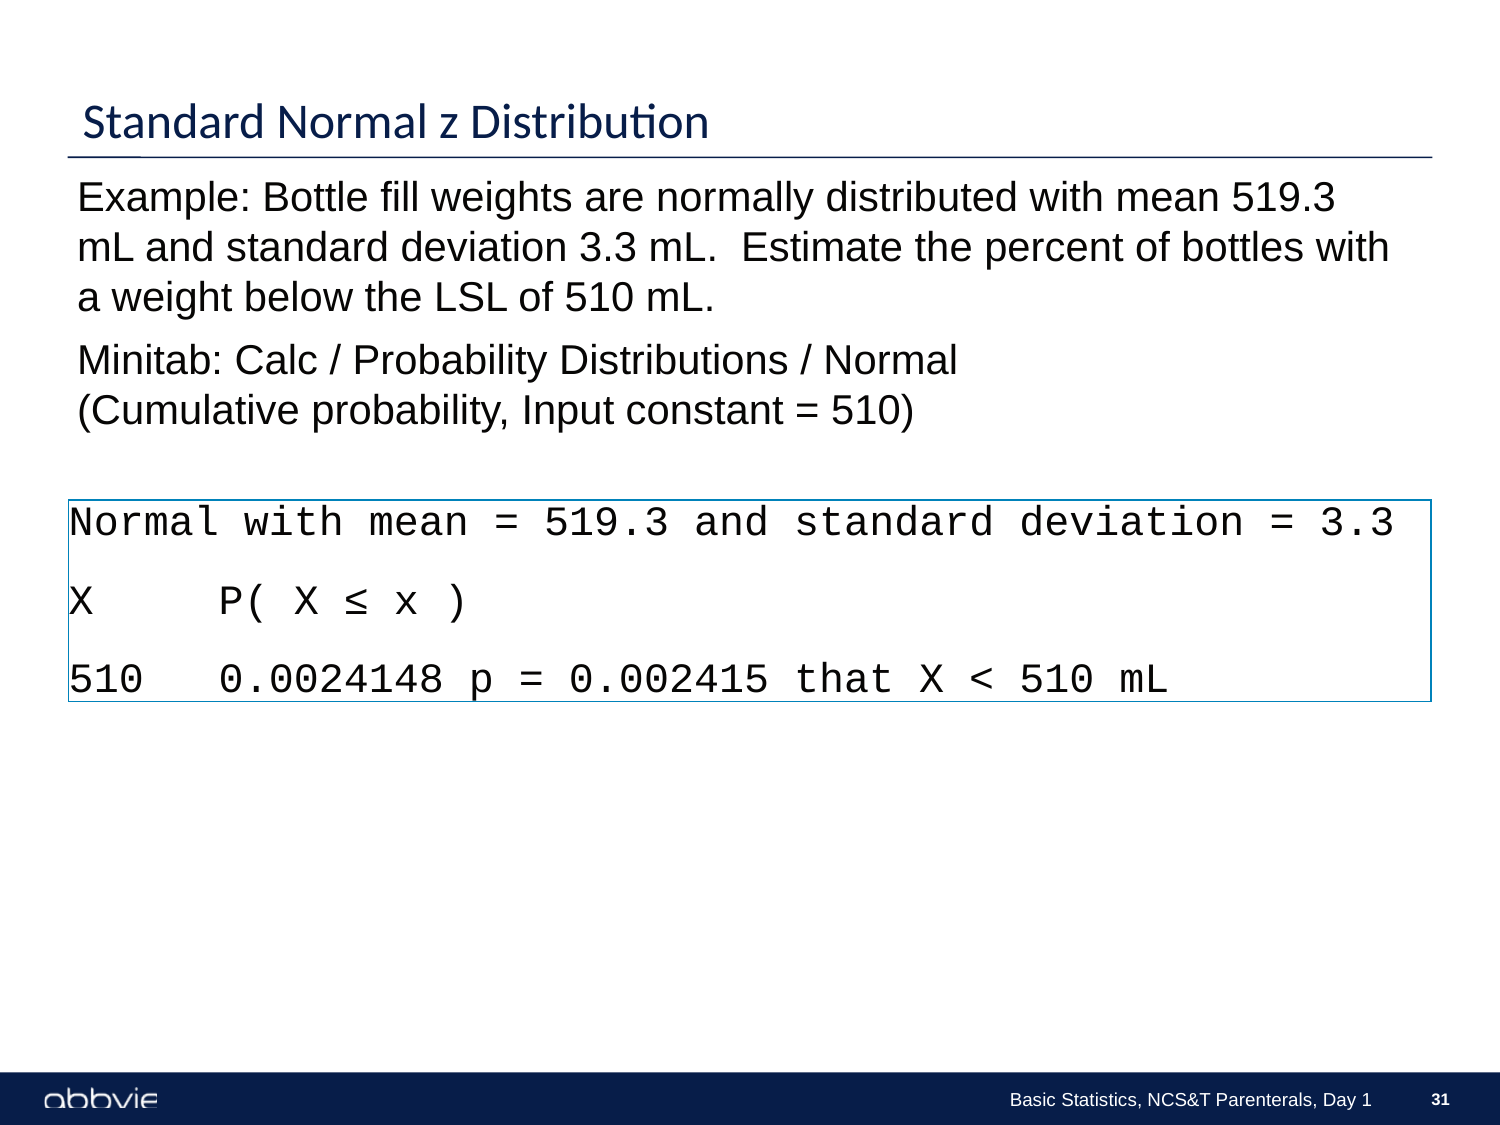

# Standard Normal z Distribution
Example: Bottle fill weights are normally distributed with mean 519.3 mL and standard deviation 3.3 mL.  Estimate the percent of bottles with a weight below the LSL of 510 mL.
Minitab: Calc / Probability Distributions / Normal
(Cumulative probability, Input constant = 510)

Normal with mean = 519.3 and standard deviation = 3.3
X	P( X ≤ x )
510	0.0024148 p = 0.002415 that X < 510 mL

Basic Statistics, NCS&T Parenterals, Day 1
31